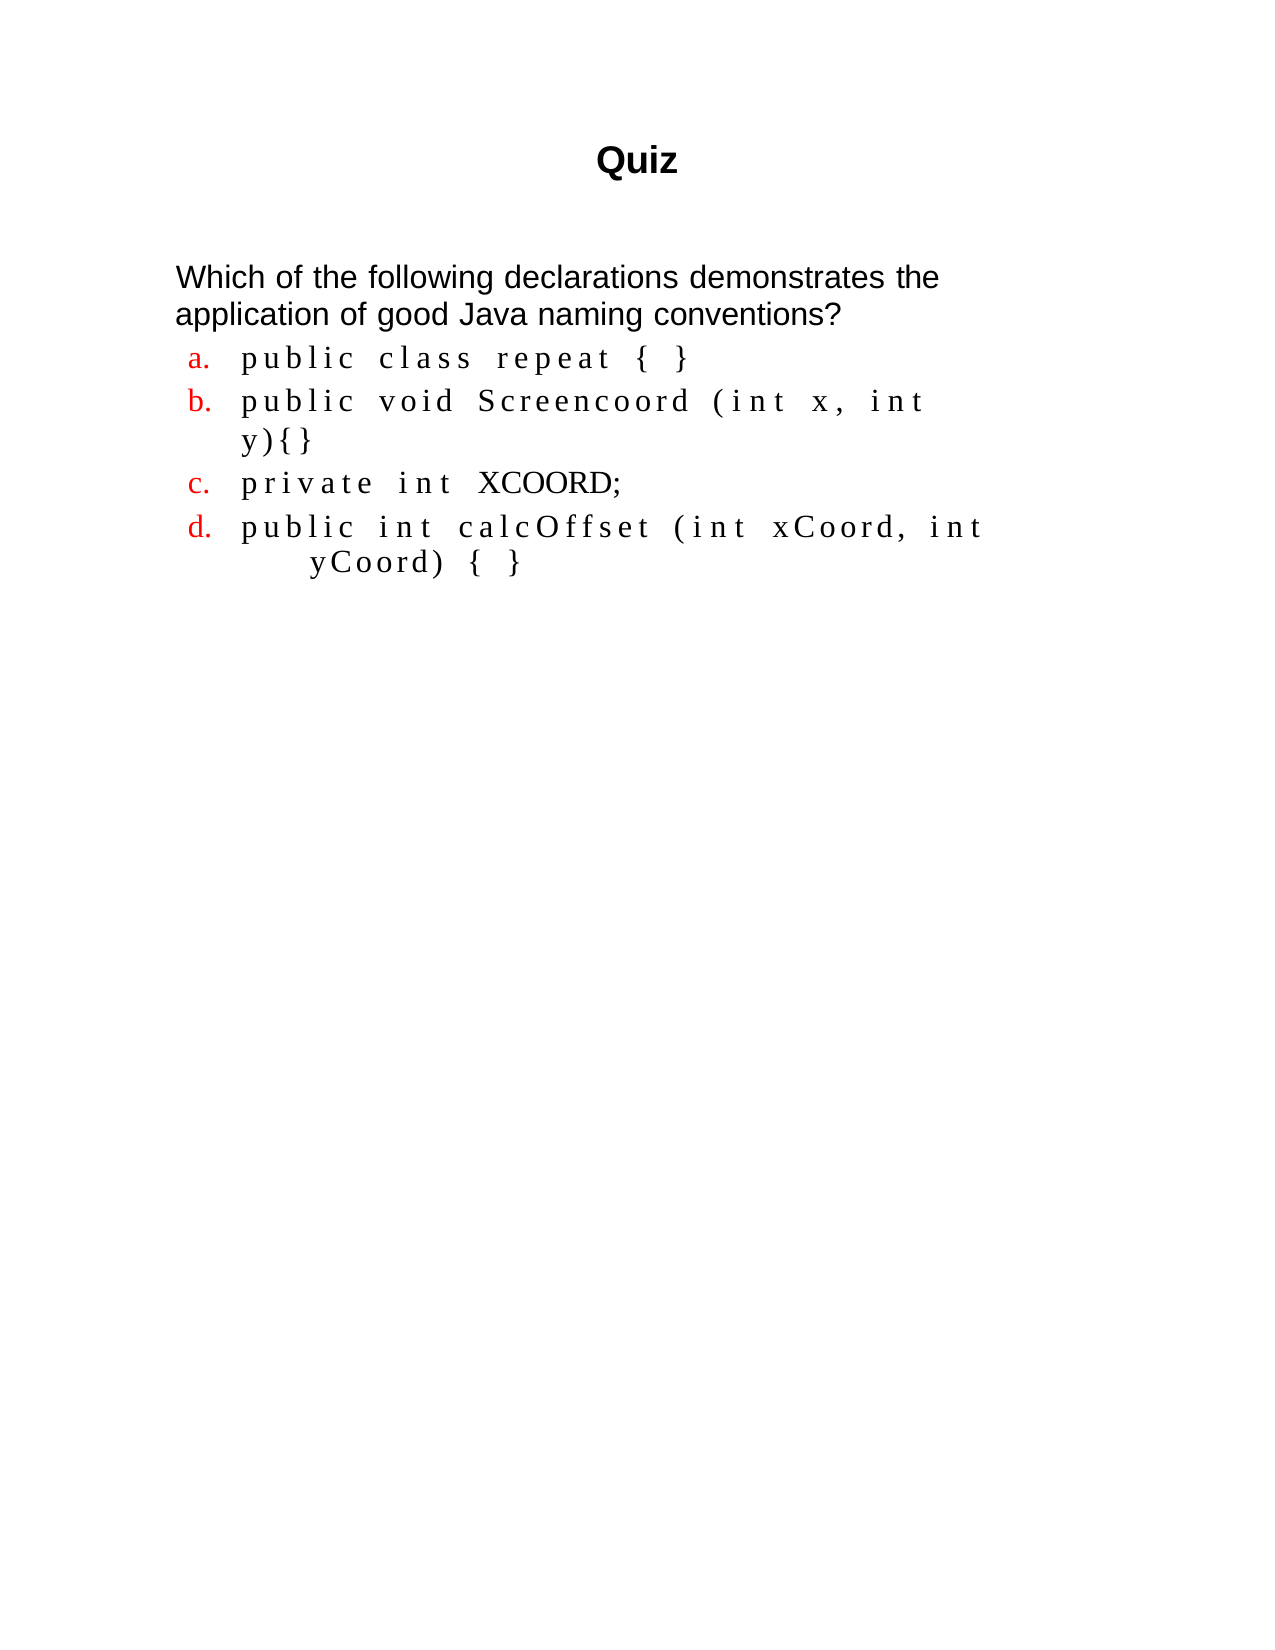

Quiz

Which of the following declarations demonstrates the application of good Java naming conventions?
public  class  repeat  {  }
public  void  Screencoord  (int  x,  int  y){}
private  int  XCOORD;
public  int  calcOffset  (int  xCoord,  int 	yCoord)  {  }